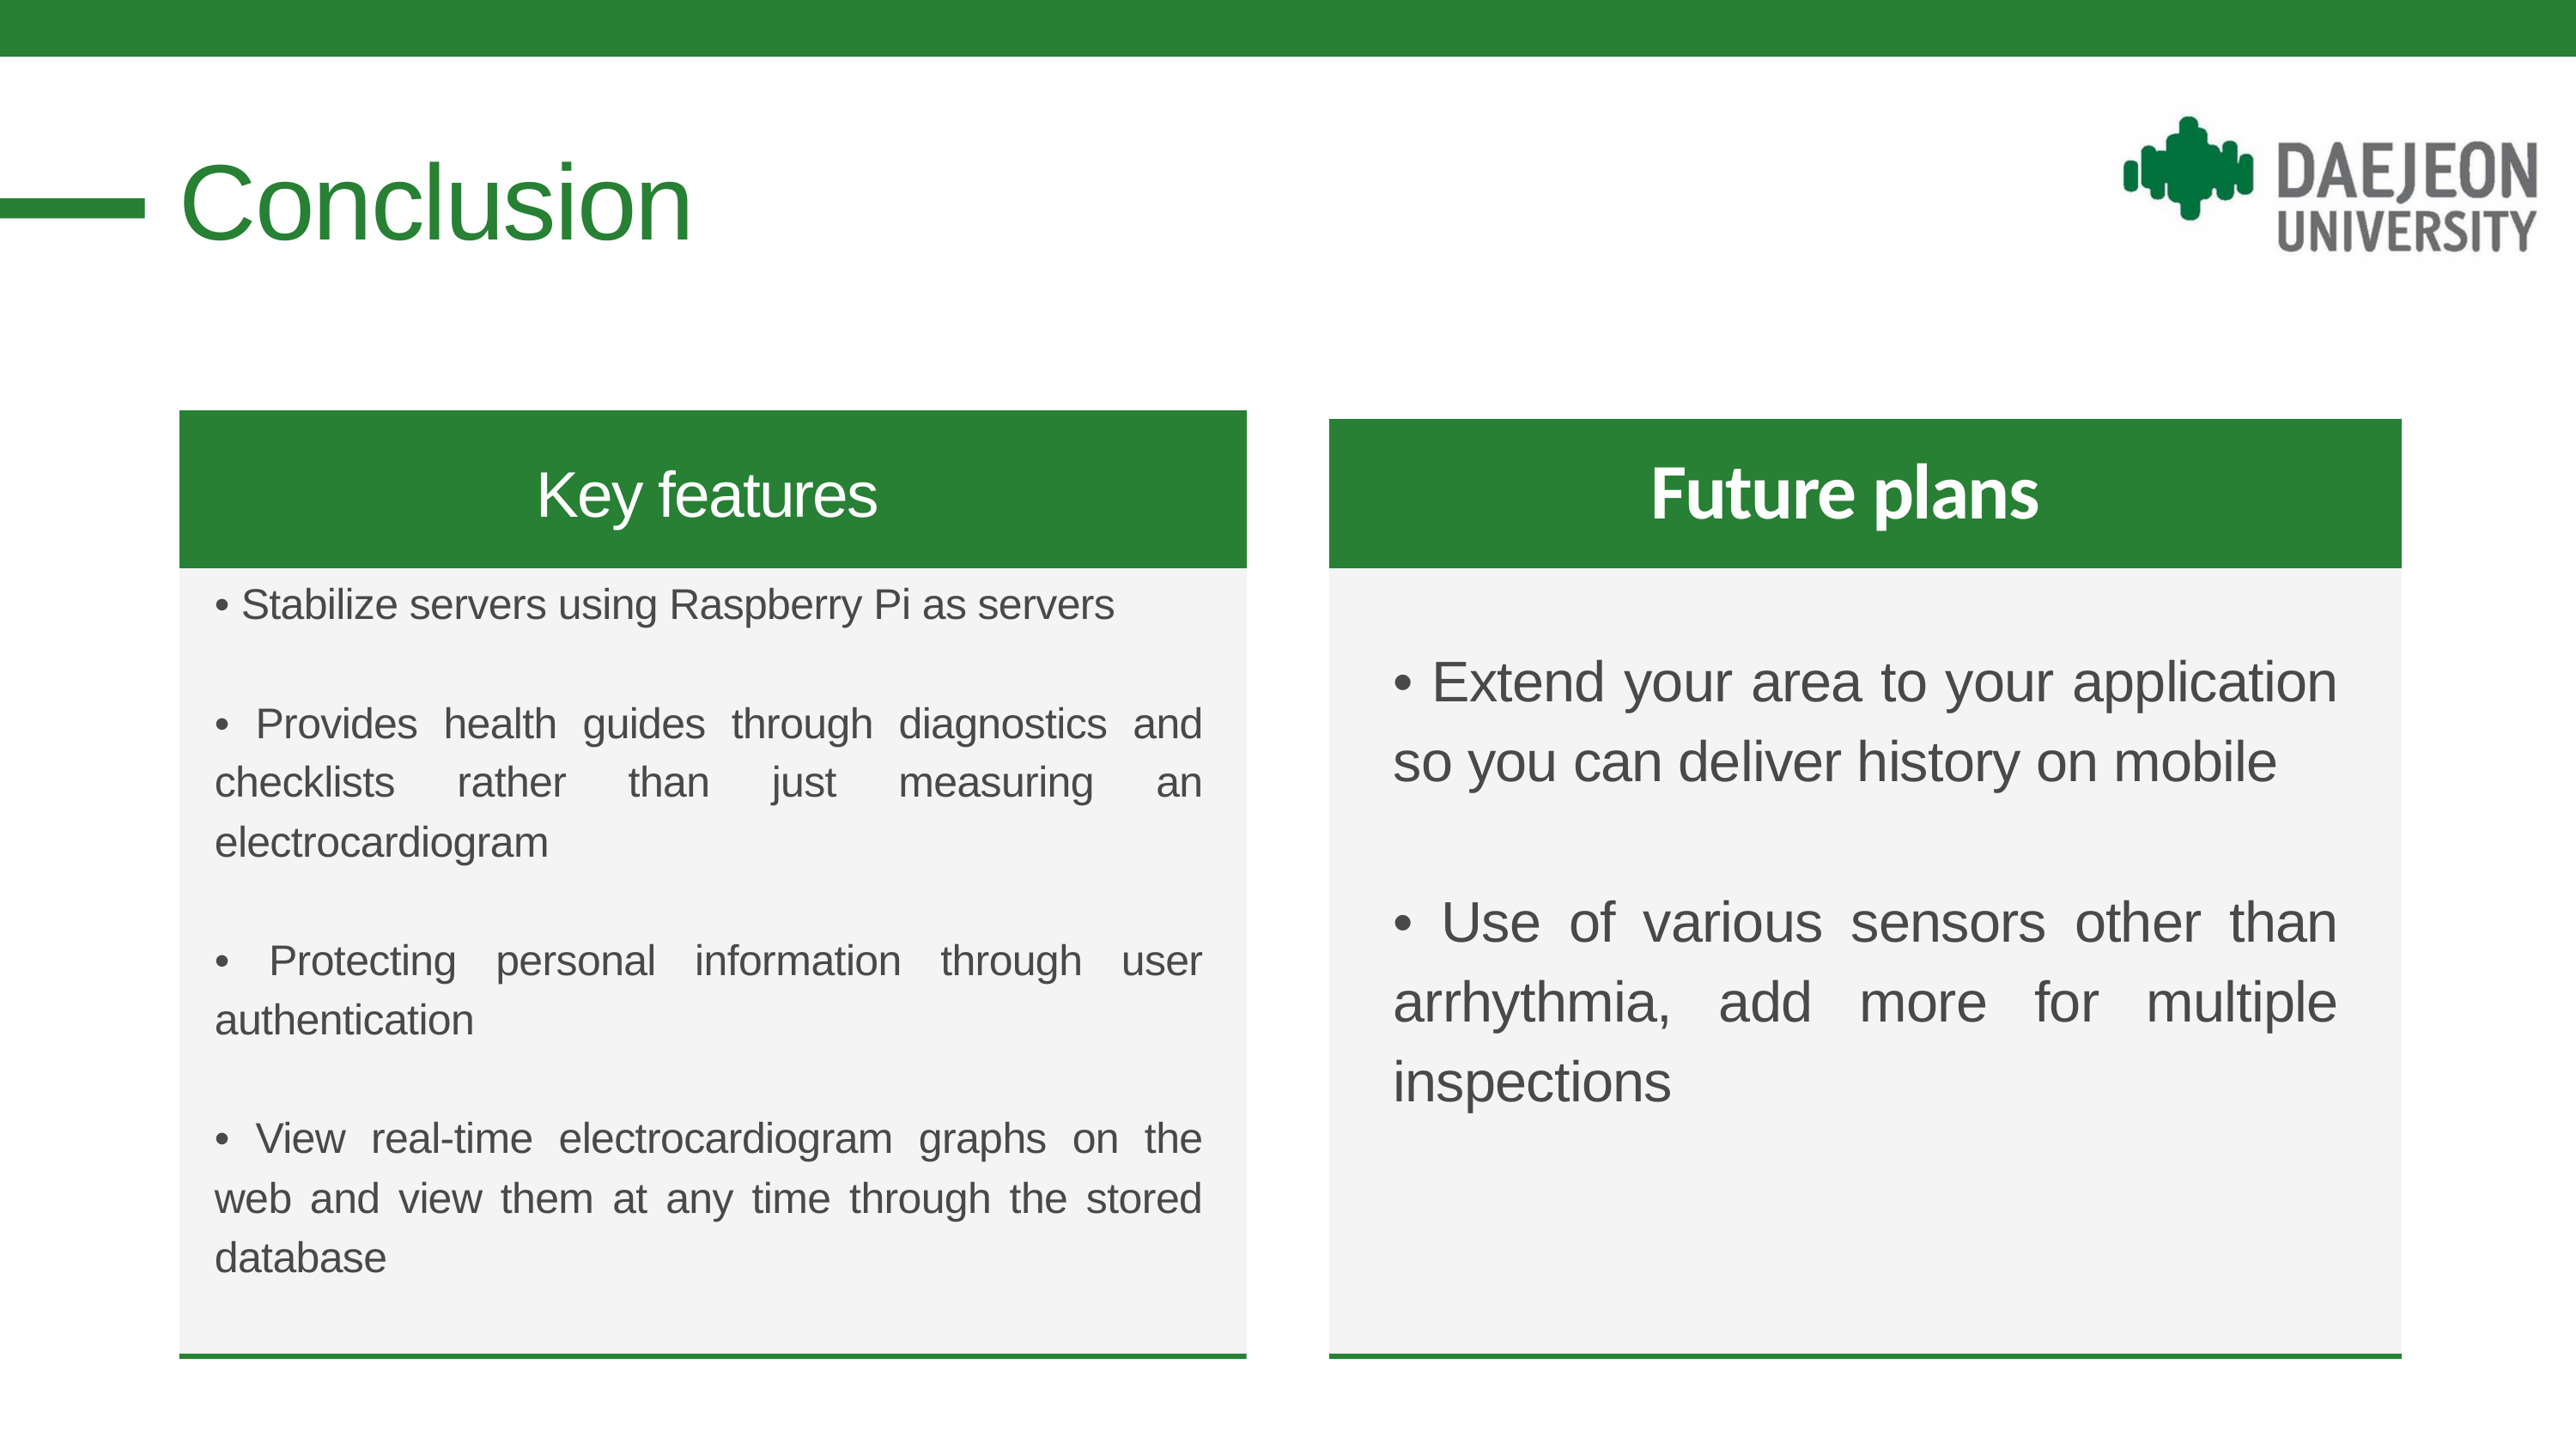

Conclusion

Key features

Future plans

• Stabilize servers using Raspberry Pi as servers

• Provides health guides through diagnostics and checklists rather than just measuring an electrocardiogram

• Protecting personal information through user authentication

• View real-time electrocardiogram graphs on the web and view them at any time through the stored database

• Extend your area to your application so you can deliver history on mobile

• Use of various sensors other than arrhythmia, add more for multiple inspections